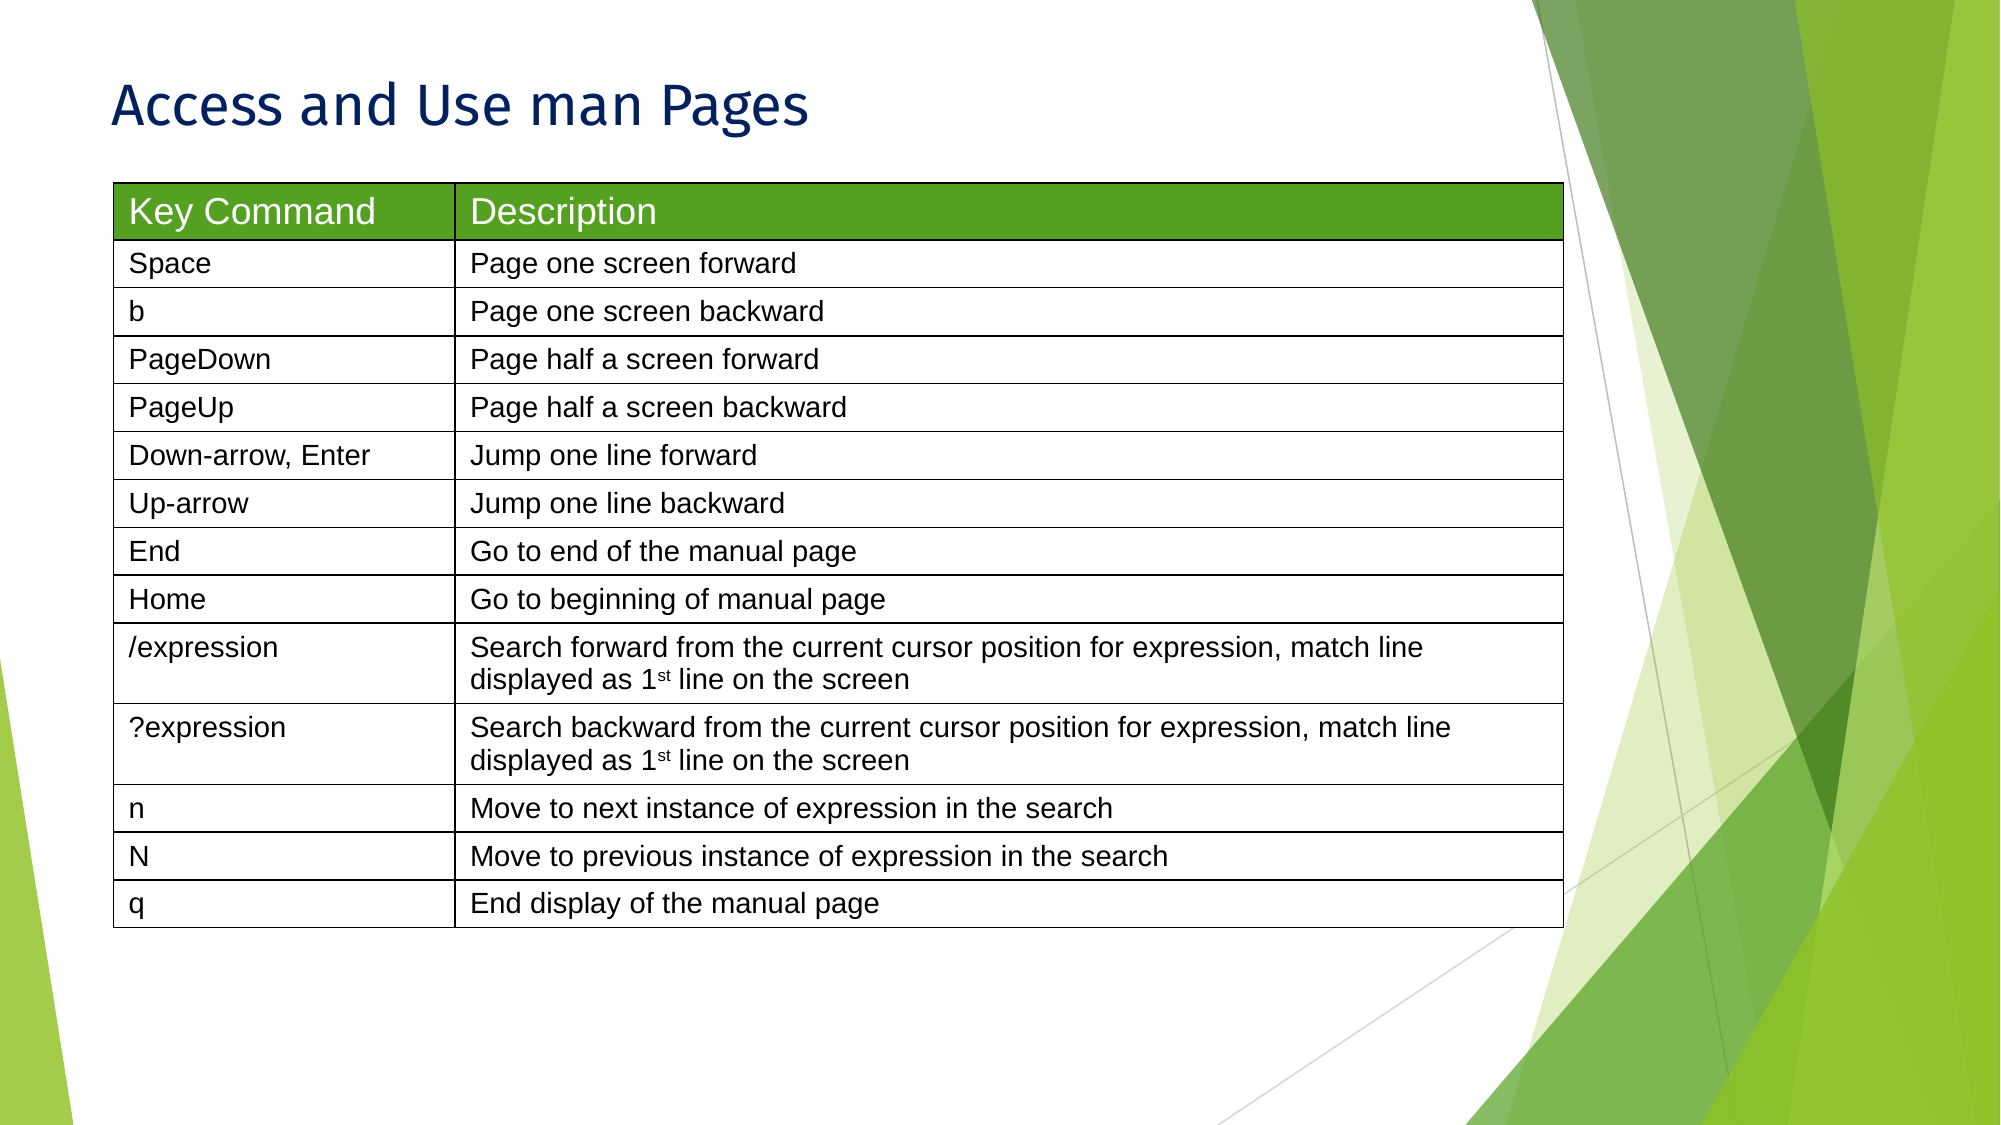

Access and Use man Pages

| Key Command | Description |
| --- | --- |
| Space | Page one screen forward |
| b | Page one screen backward |
| PageDown | Page half a screen forward |
| PageUp | Page half a screen backward |
| Down-arrow, Enter | Jump one line forward |
| Up-arrow | Jump one line backward |
| End | Go to end of the manual page |
| Home | Go to beginning of manual page |
| /expression | Search forward from the current cursor position for expression, match line displayed as 1st line on the screen |
| ?expression | Search backward from the current cursor position for expression, match line displayed as 1st line on the screen |
| n | Move to next instance of expression in the search |
| N | Move to previous instance of expression in the search |
| q | End display of the manual page |